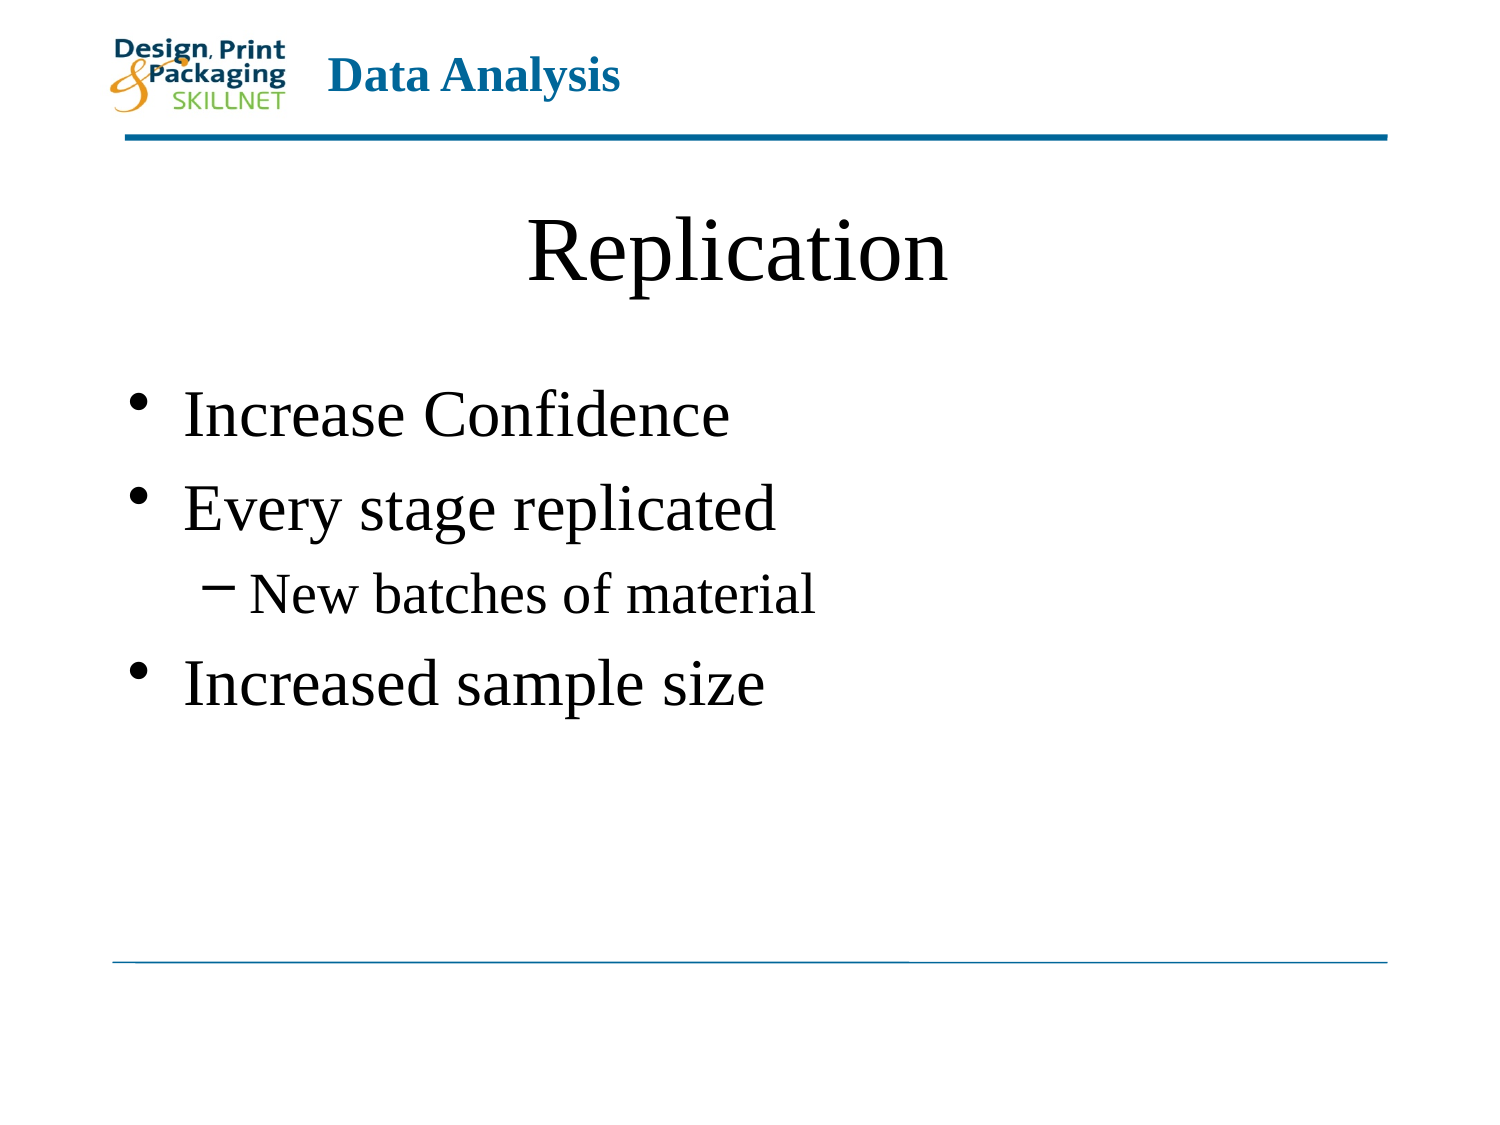

# Replication
Increase Confidence
Every stage replicated
New batches of material
Increased sample size